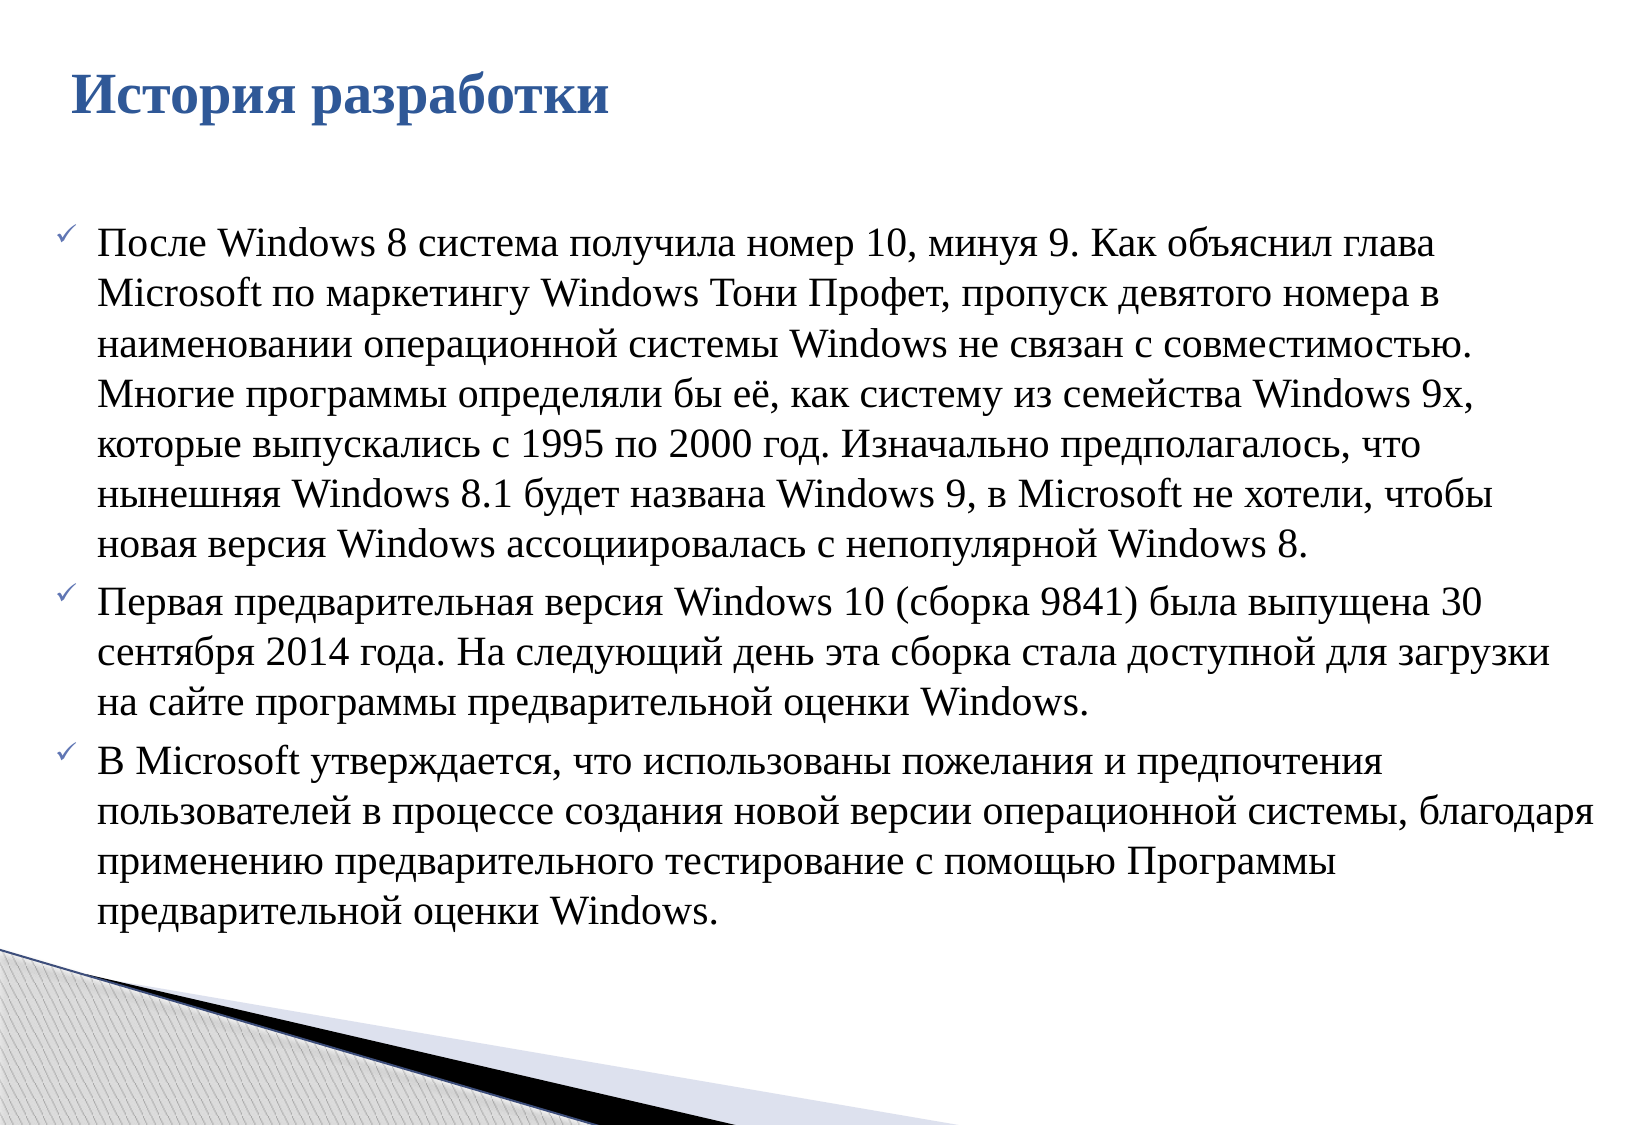

# История разработки
После Windows 8 система получила номер 10, минуя 9. Как объяснил глава Microsoft по маркетингу Windows Тони Профет, пропуск девятого номера в наименовании операционной системы Windows не связан с совместимостью. Многие программы определяли бы её, как систему из семейства Windows 9x, которые выпускались с 1995 по 2000 год. Изначально предполагалось, что нынешняя Windows 8.1 будет названа Windows 9, в Microsoft не хотели, чтобы новая версия Windows ассоциировалась с непопулярной Windows 8.
Первая предварительная версия Windows 10 (сборка 9841) была выпущена 30 сентября 2014 года. На следующий день эта сборка стала доступной для загрузки на сайте программы предварительной оценки Windows.
В Microsoft утверждается, что использованы пожелания и предпочтения пользователей в процессе создания новой версии операционной системы, благодаря применению предварительного тестирование с помощью Программы предварительной оценки Windows.